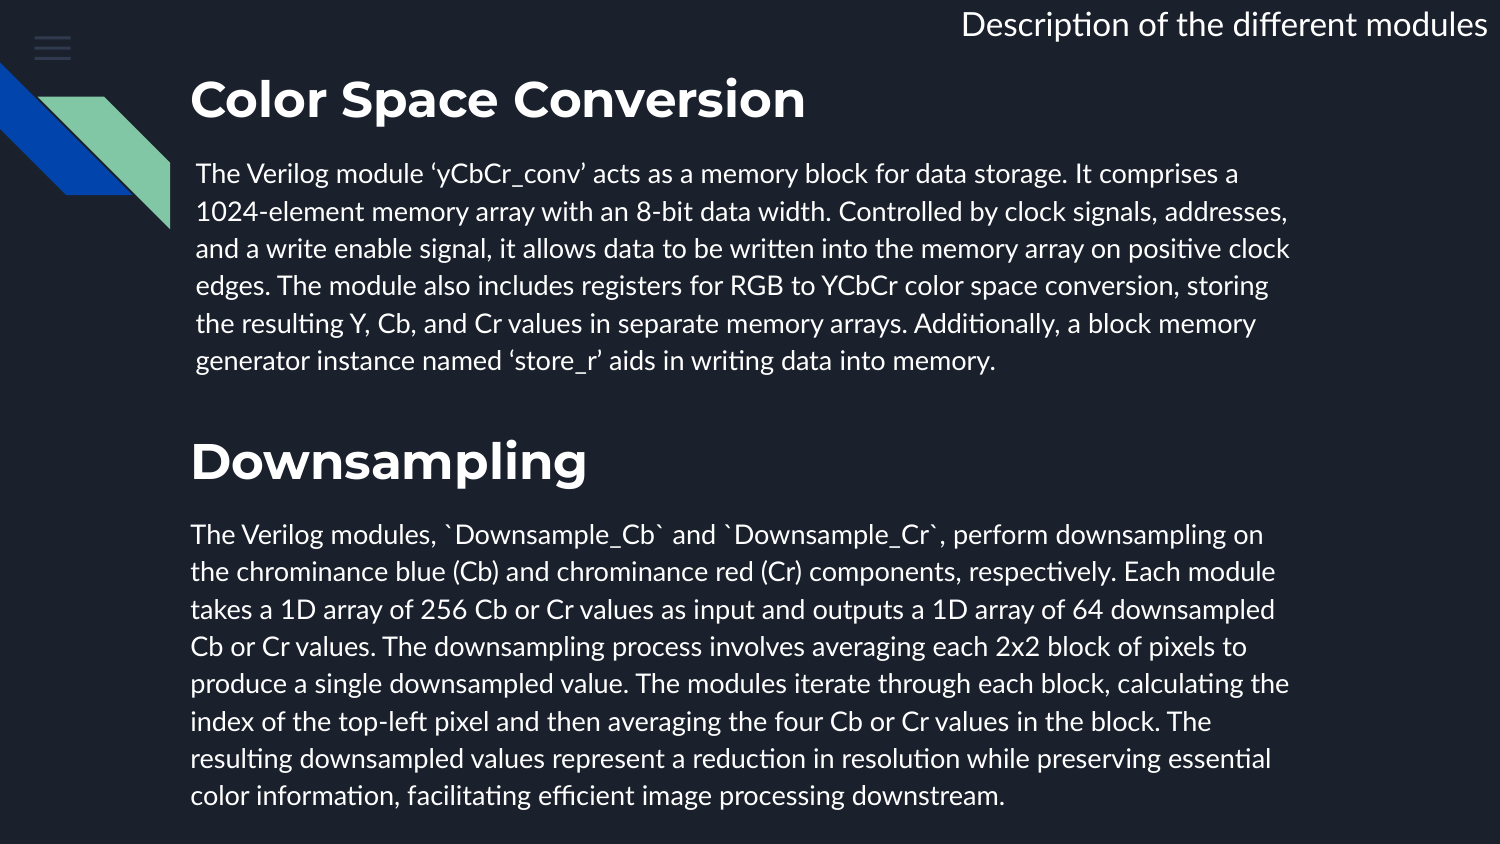

Description of the different modules
# Color Space Conversion
The Verilog module ‘yCbCr_conv’ acts as a memory block for data storage. It comprises a 1024-element memory array with an 8-bit data width. Controlled by clock signals, addresses, and a write enable signal, it allows data to be written into the memory array on positive clock edges. The module also includes registers for RGB to YCbCr color space conversion, storing the resulting Y, Cb, and Cr values in separate memory arrays. Additionally, a block memory generator instance named ‘store_r’ aids in writing data into memory.
Downsampling

The Verilog modules, `Downsample_Cb` and `Downsample_Cr`, perform downsampling on the chrominance blue (Cb) and chrominance red (Cr) components, respectively. Each module takes a 1D array of 256 Cb or Cr values as input and outputs a 1D array of 64 downsampled Cb or Cr values. The downsampling process involves averaging each 2x2 block of pixels to produce a single downsampled value. The modules iterate through each block, calculating the index of the top-left pixel and then averaging the four Cb or Cr values in the block. The resulting downsampled values represent a reduction in resolution while preserving essential color information, facilitating efficient image processing downstream.